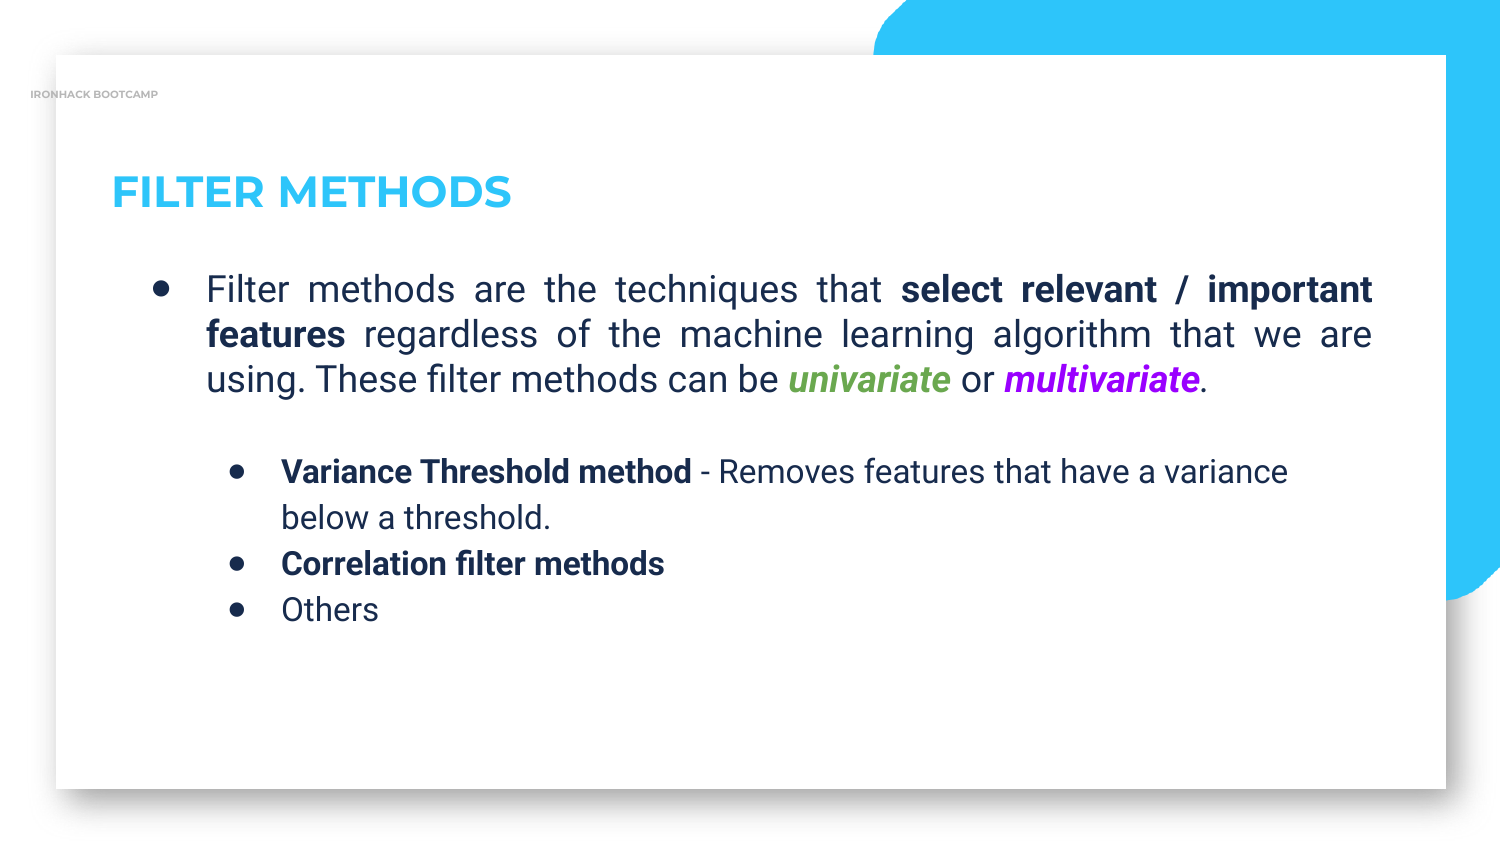

IRONHACK BOOTCAMP
FILTER METHODS
Filter methods are the techniques that select relevant / important features regardless of the machine learning algorithm that we are using. These filter methods can be univariate or multivariate.

Variance Threshold method - Removes features that have a variance below a threshold.
Correlation filter methods
Others